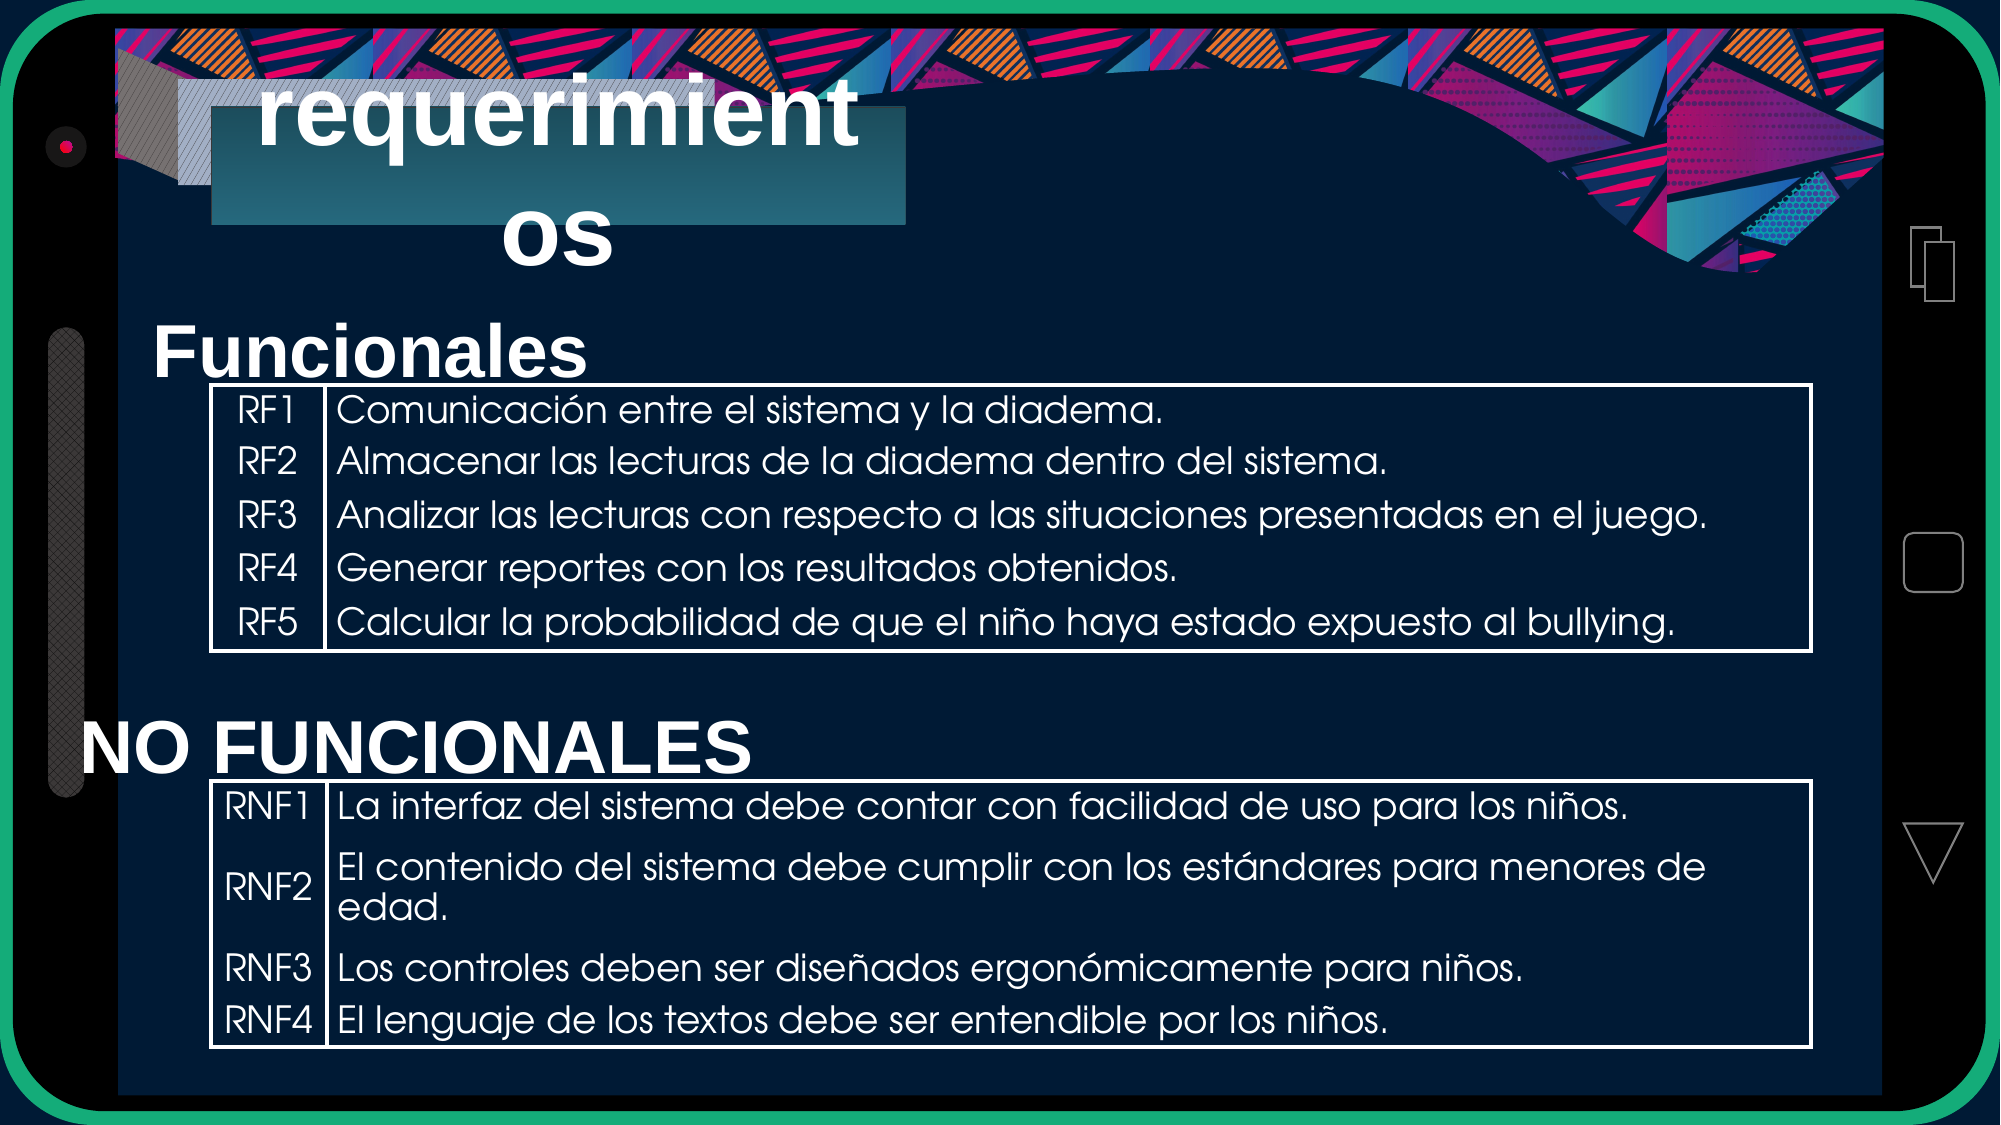

requerimientos
Funcionales
| RF1 | Comunicación entre el sistema y la diadema. |
| --- | --- |
| RF2 | Almacenar las lecturas de la diadema dentro del sistema. |
| RF3 | Analizar las lecturas con respecto a las situaciones presentadas en el juego. |
| RF4 | Generar reportes con los resultados obtenidos. |
| RF5 | Calcular la probabilidad de que el niño haya estado expuesto al bullying. |
NO FUNCIONALES
| RNF1 | La interfaz del sistema debe contar con facilidad de uso para los niños. |
| --- | --- |
| RNF2 | El contenido del sistema debe cumplir con los estándares para menores de edad. |
| RNF3 | Los controles deben ser diseñados ergonómicamente para niños. |
| RNF4 | El lenguaje de los textos debe ser entendible por los niños. |